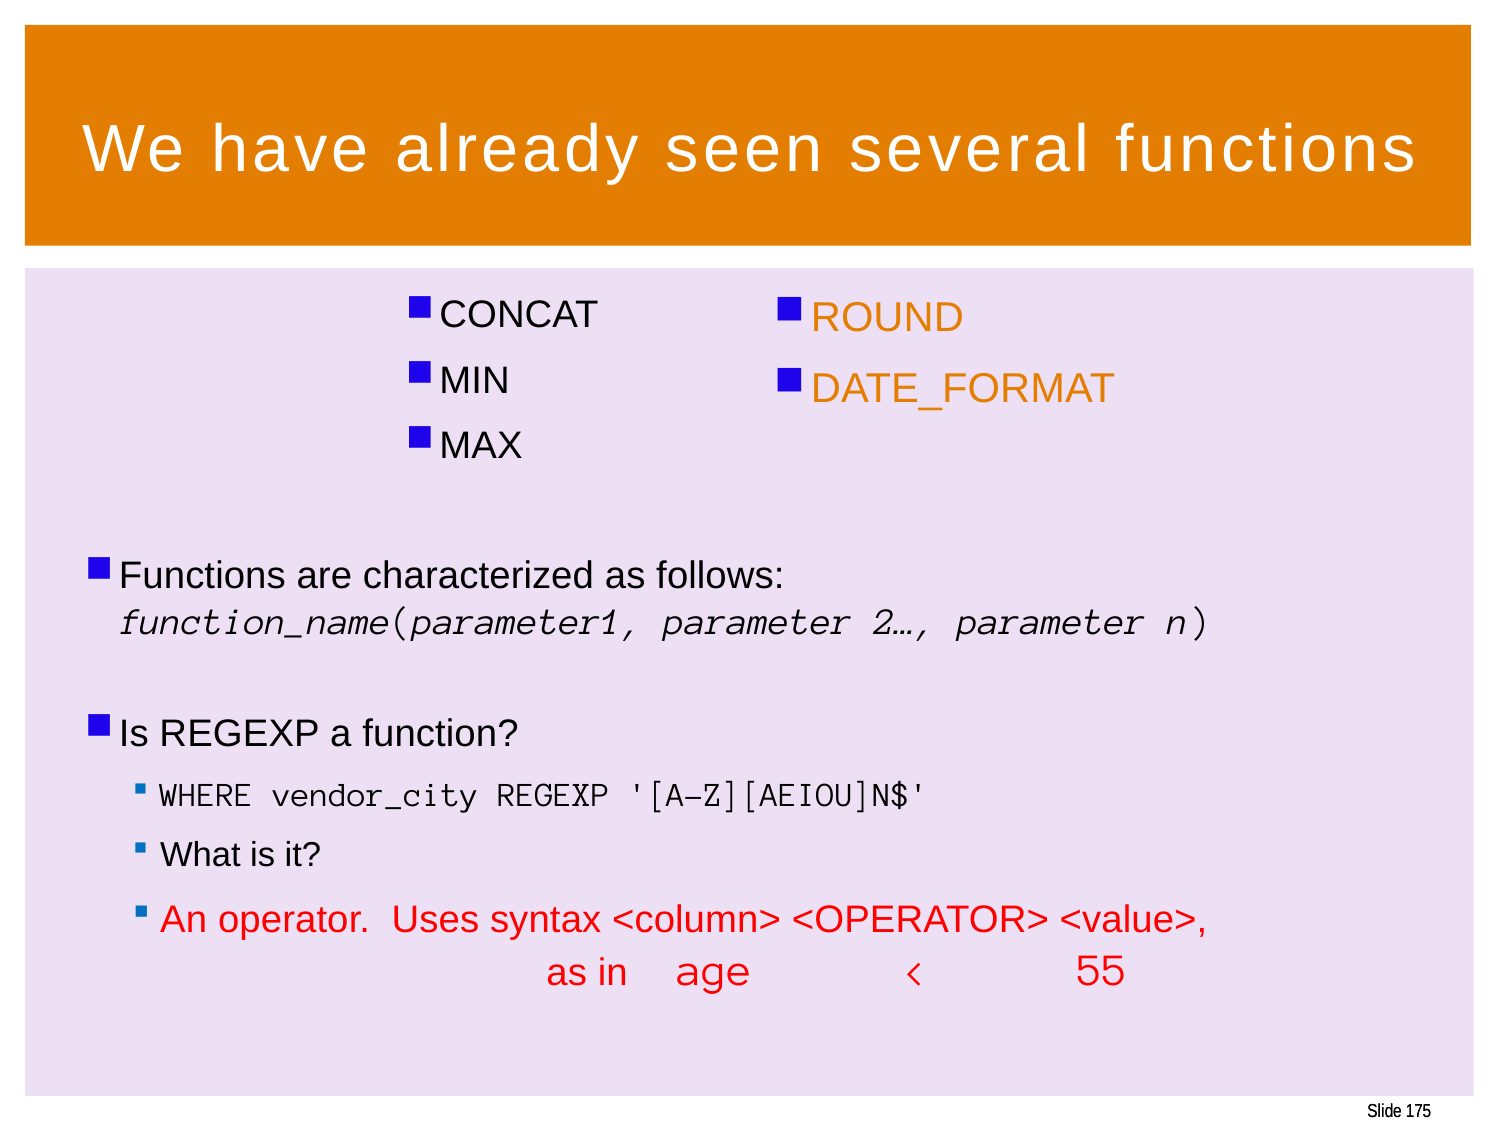

# We have already seen several functions
CONCAT
MIN
MAX

Functions are characterized as follows:
function_name(parameter1, parameter 2…, parameter n)
Is REGEXP a function?
WHERE vendor_city REGEXP '[A-Z][AEIOU]N$'
What is it?
An operator.  Uses syntax <column> <OPERATOR> <value>,
                                    as in     age      <      55

ROUND
DATE_FORMAT